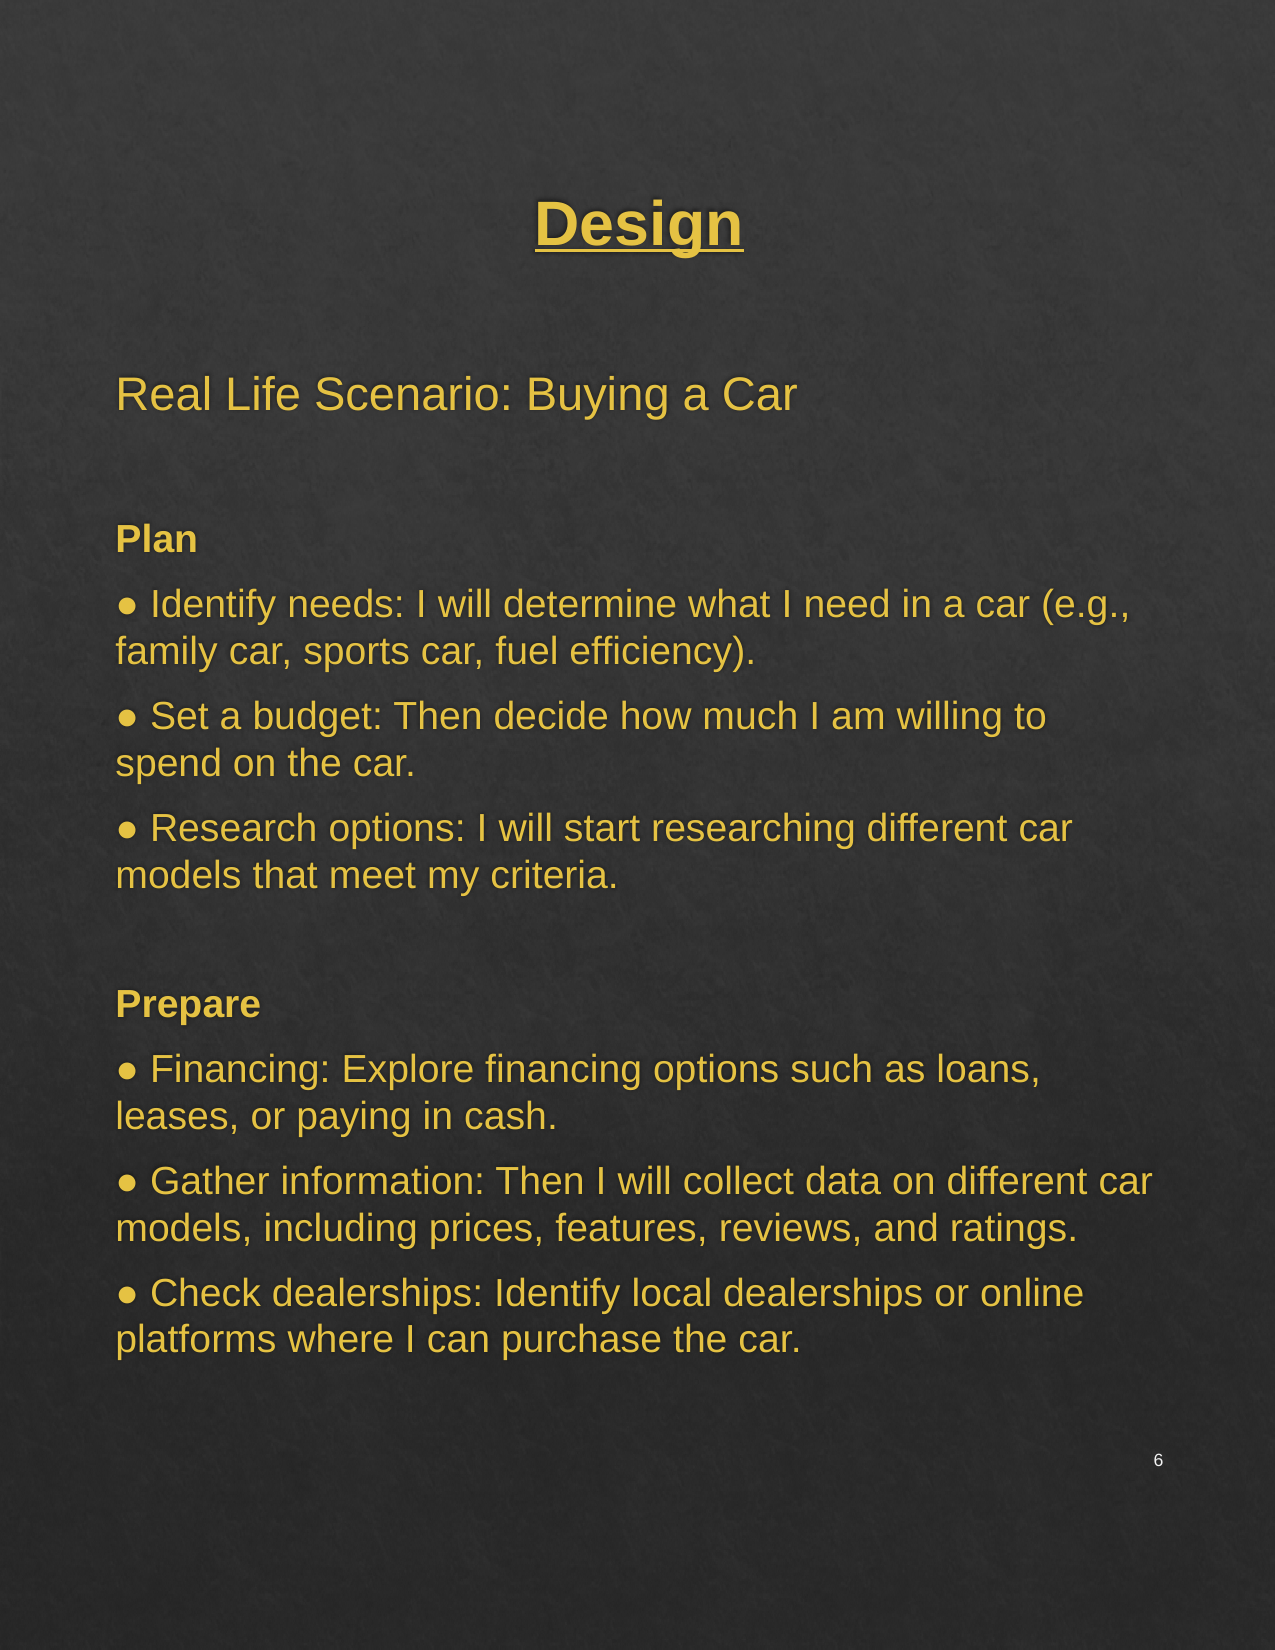

Design

Real Life Scenario: Buying a Car

Plan
● Identify needs: I will determine what I need in a car (e.g., family car, sports car, fuel efficiency).
● Set a budget: Then decide how much I am willing to spend on the car.
● Research options: I will start researching different car models that meet my criteria.

Prepare
● Financing: Explore financing options such as loans, leases, or paying in cash.
● Gather information: Then I will collect data on different car models, including prices, features, reviews, and ratings.
● Check dealerships: Identify local dealerships or online platforms where I can purchase the car.
6